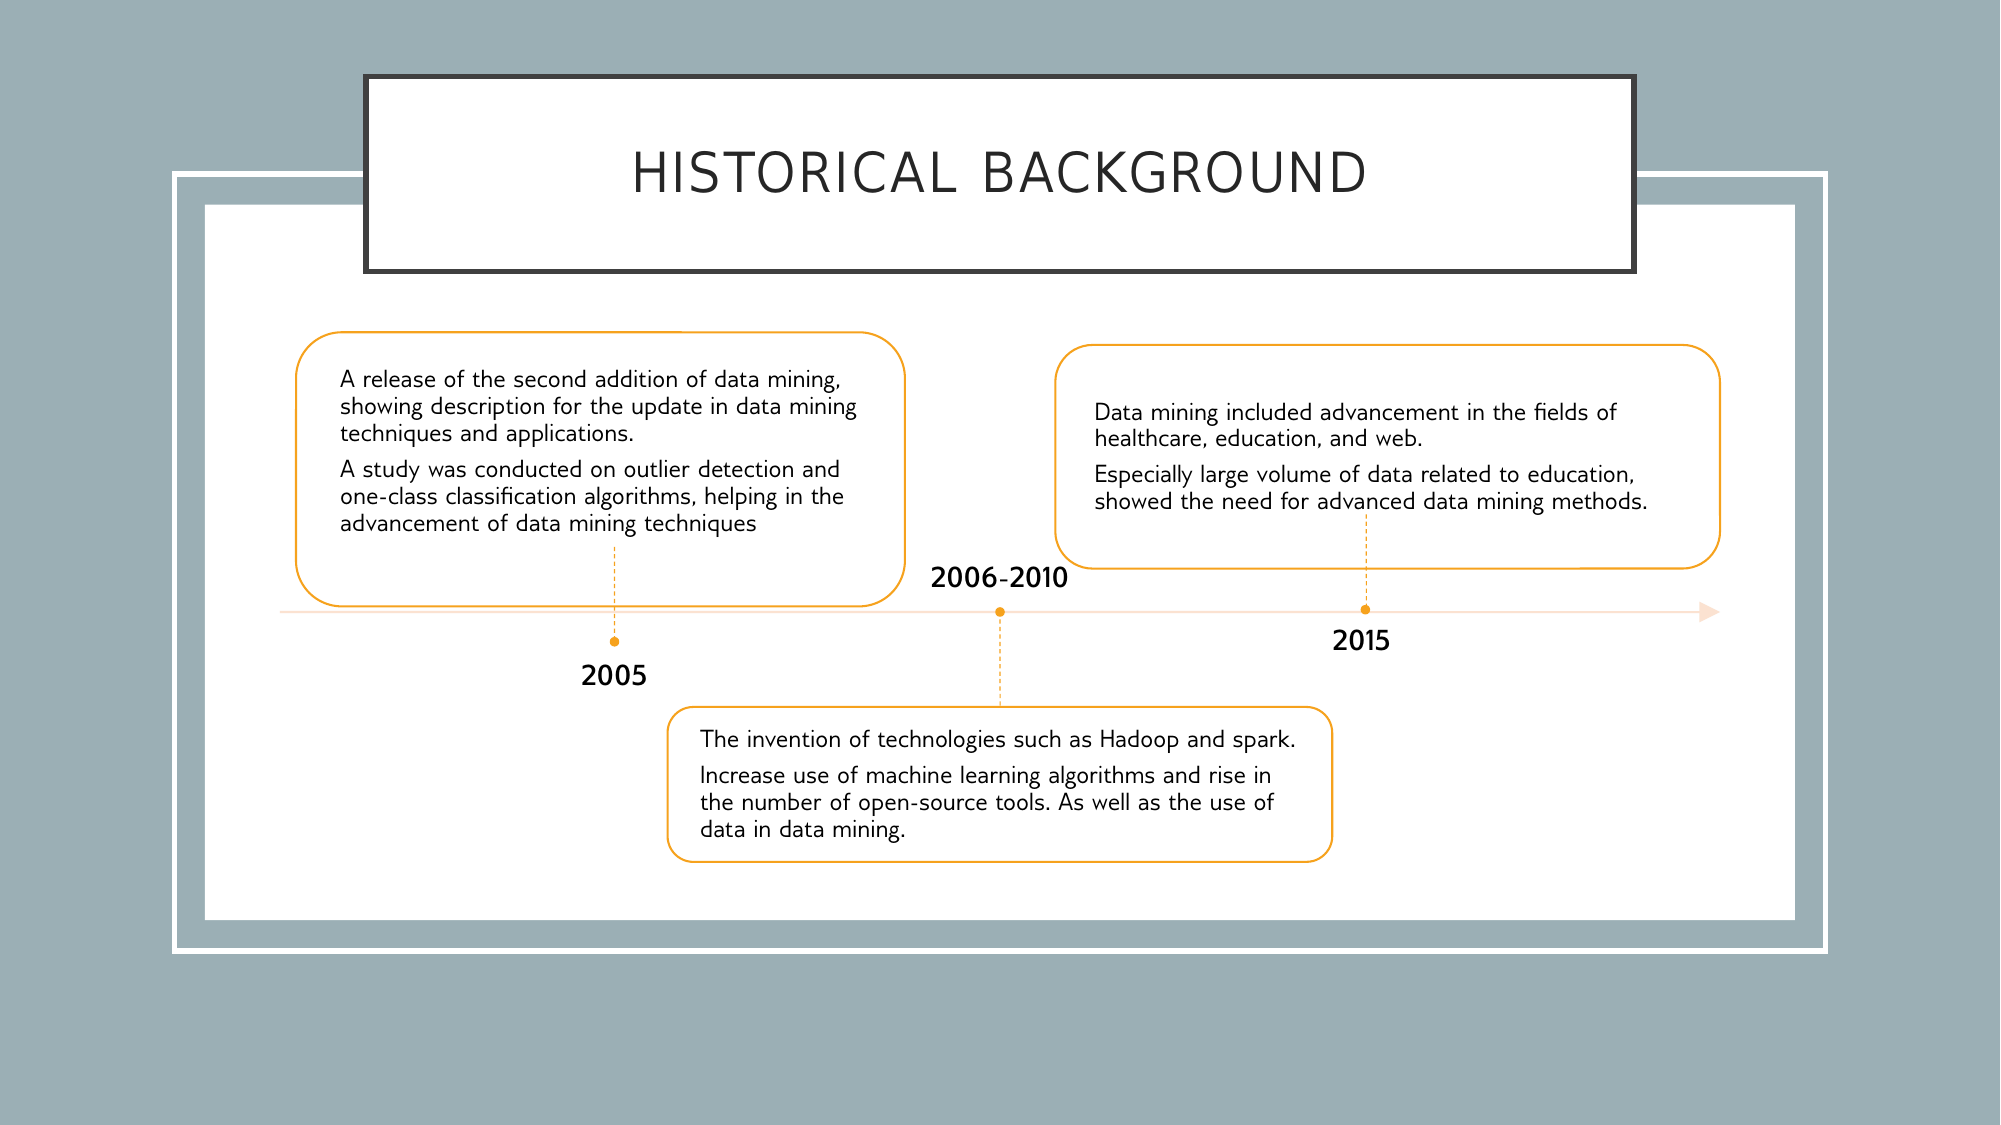

# Historical background

2005
A release of the second addition of data mining, showing description for the update in data mining techniques and applications.
A study was conducted on outlier detection and one-class classification algorithms, helping in the advancement of data mining techniques

2006-2010
The invention of technologies such as Hadoop and spark.
Increase use of machine learning algorithms and rise in the number of open-source tools. As well as the use of data in data mining.
2015
Data mining included advancement in the fields of healthcare, education, and web.
Especially large volume of data related to education, showed the need for advanced data mining methods.
1980s
The Knowledge Discovery in Databases was a field that focuses on obtaining valuable information from data.
1990s
The term data mining was introduced.
there were advancements in machine learning algorithms such as neural network.
1996
A conference for KDD was held for the first-time showing data mining as a special field.
Late 1990s
Data mining was very popular due to the development in computing power, storage capabilities, and its various applications in business.
21st Century
(Present Day)
Evolution of data mining algorithms and techniques continuously.
Big Data analytics and being able to handle massive datasets from multiple sources and fields.